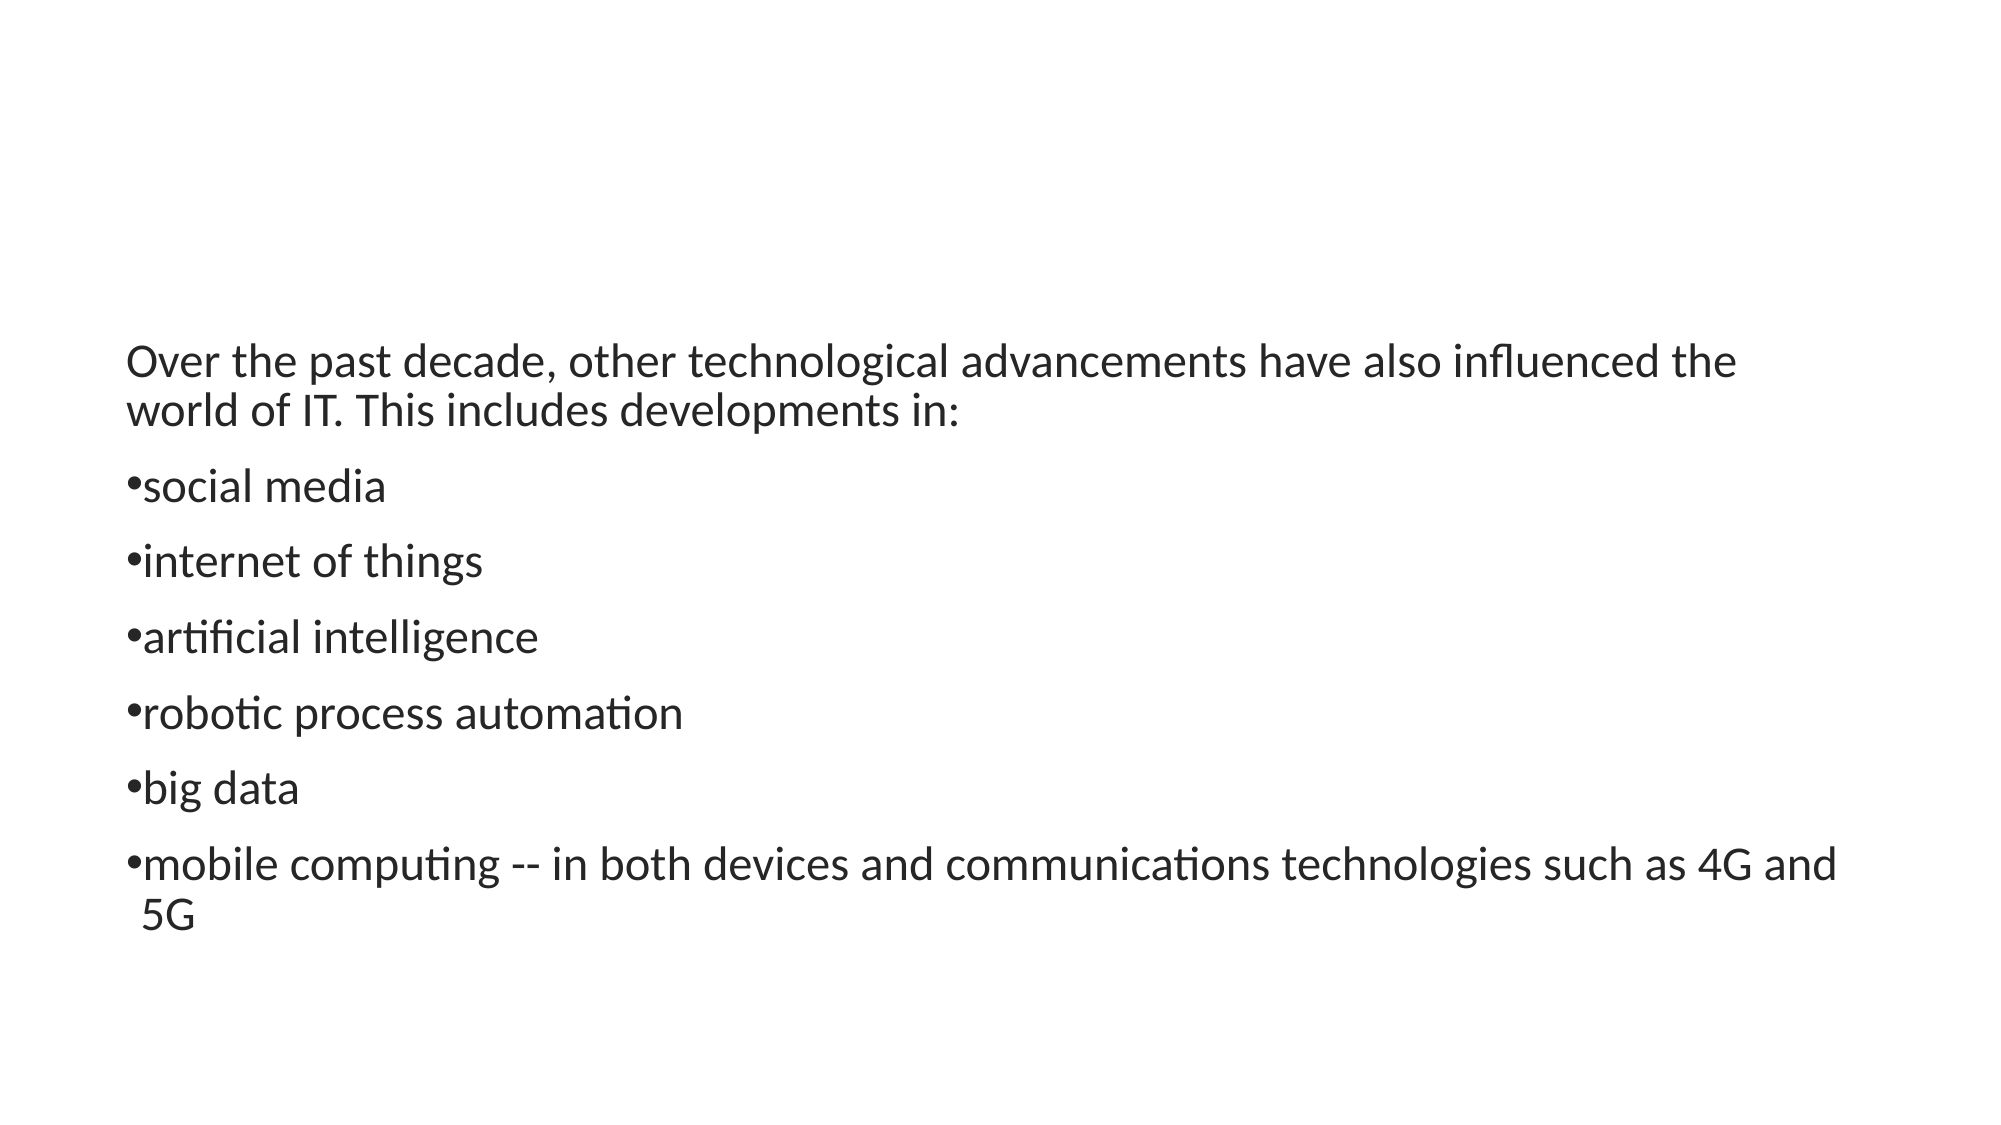

#
Over the past decade, other technological advancements have also influenced the world of IT. This includes developments in:
social media
internet of things
artificial intelligence
robotic process automation
big data
mobile computing -- in both devices and communications technologies such as 4G and 5G